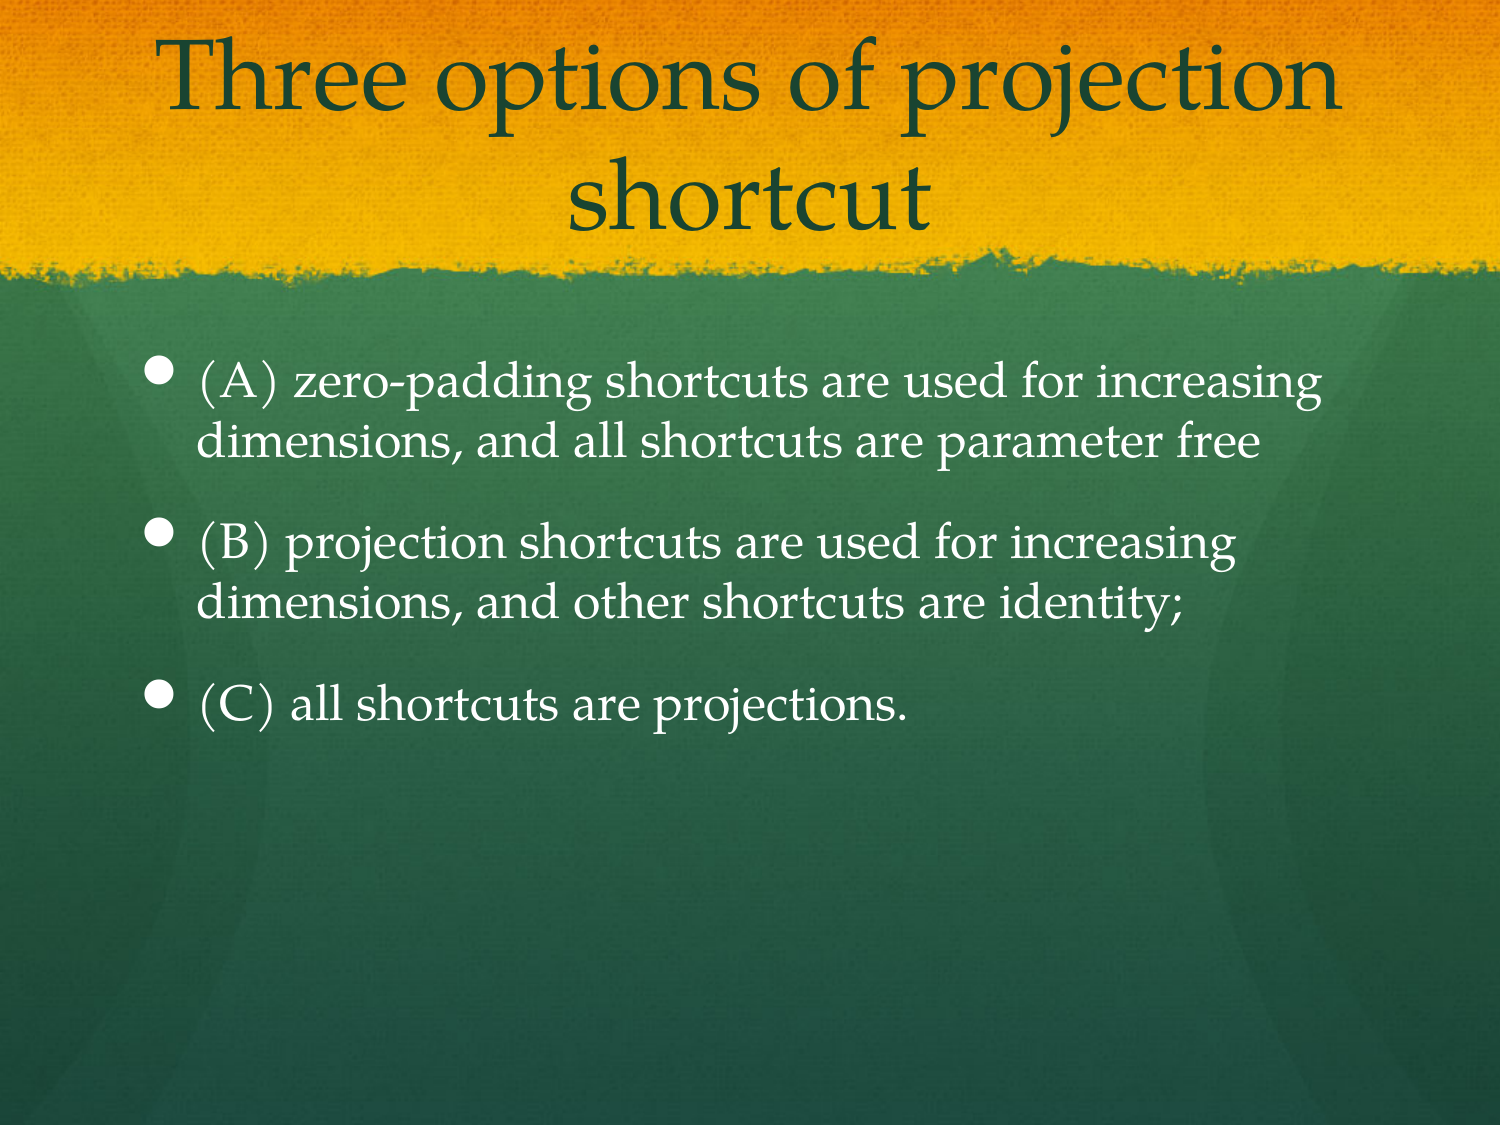

# Three options of projection shortcut
(A) zero-padding shortcuts are used for increasing dimensions, and all shortcuts are parameter free
(B) projection shortcuts are used for increasing dimensions, and other shortcuts are identity;
(C) all shortcuts are projections.